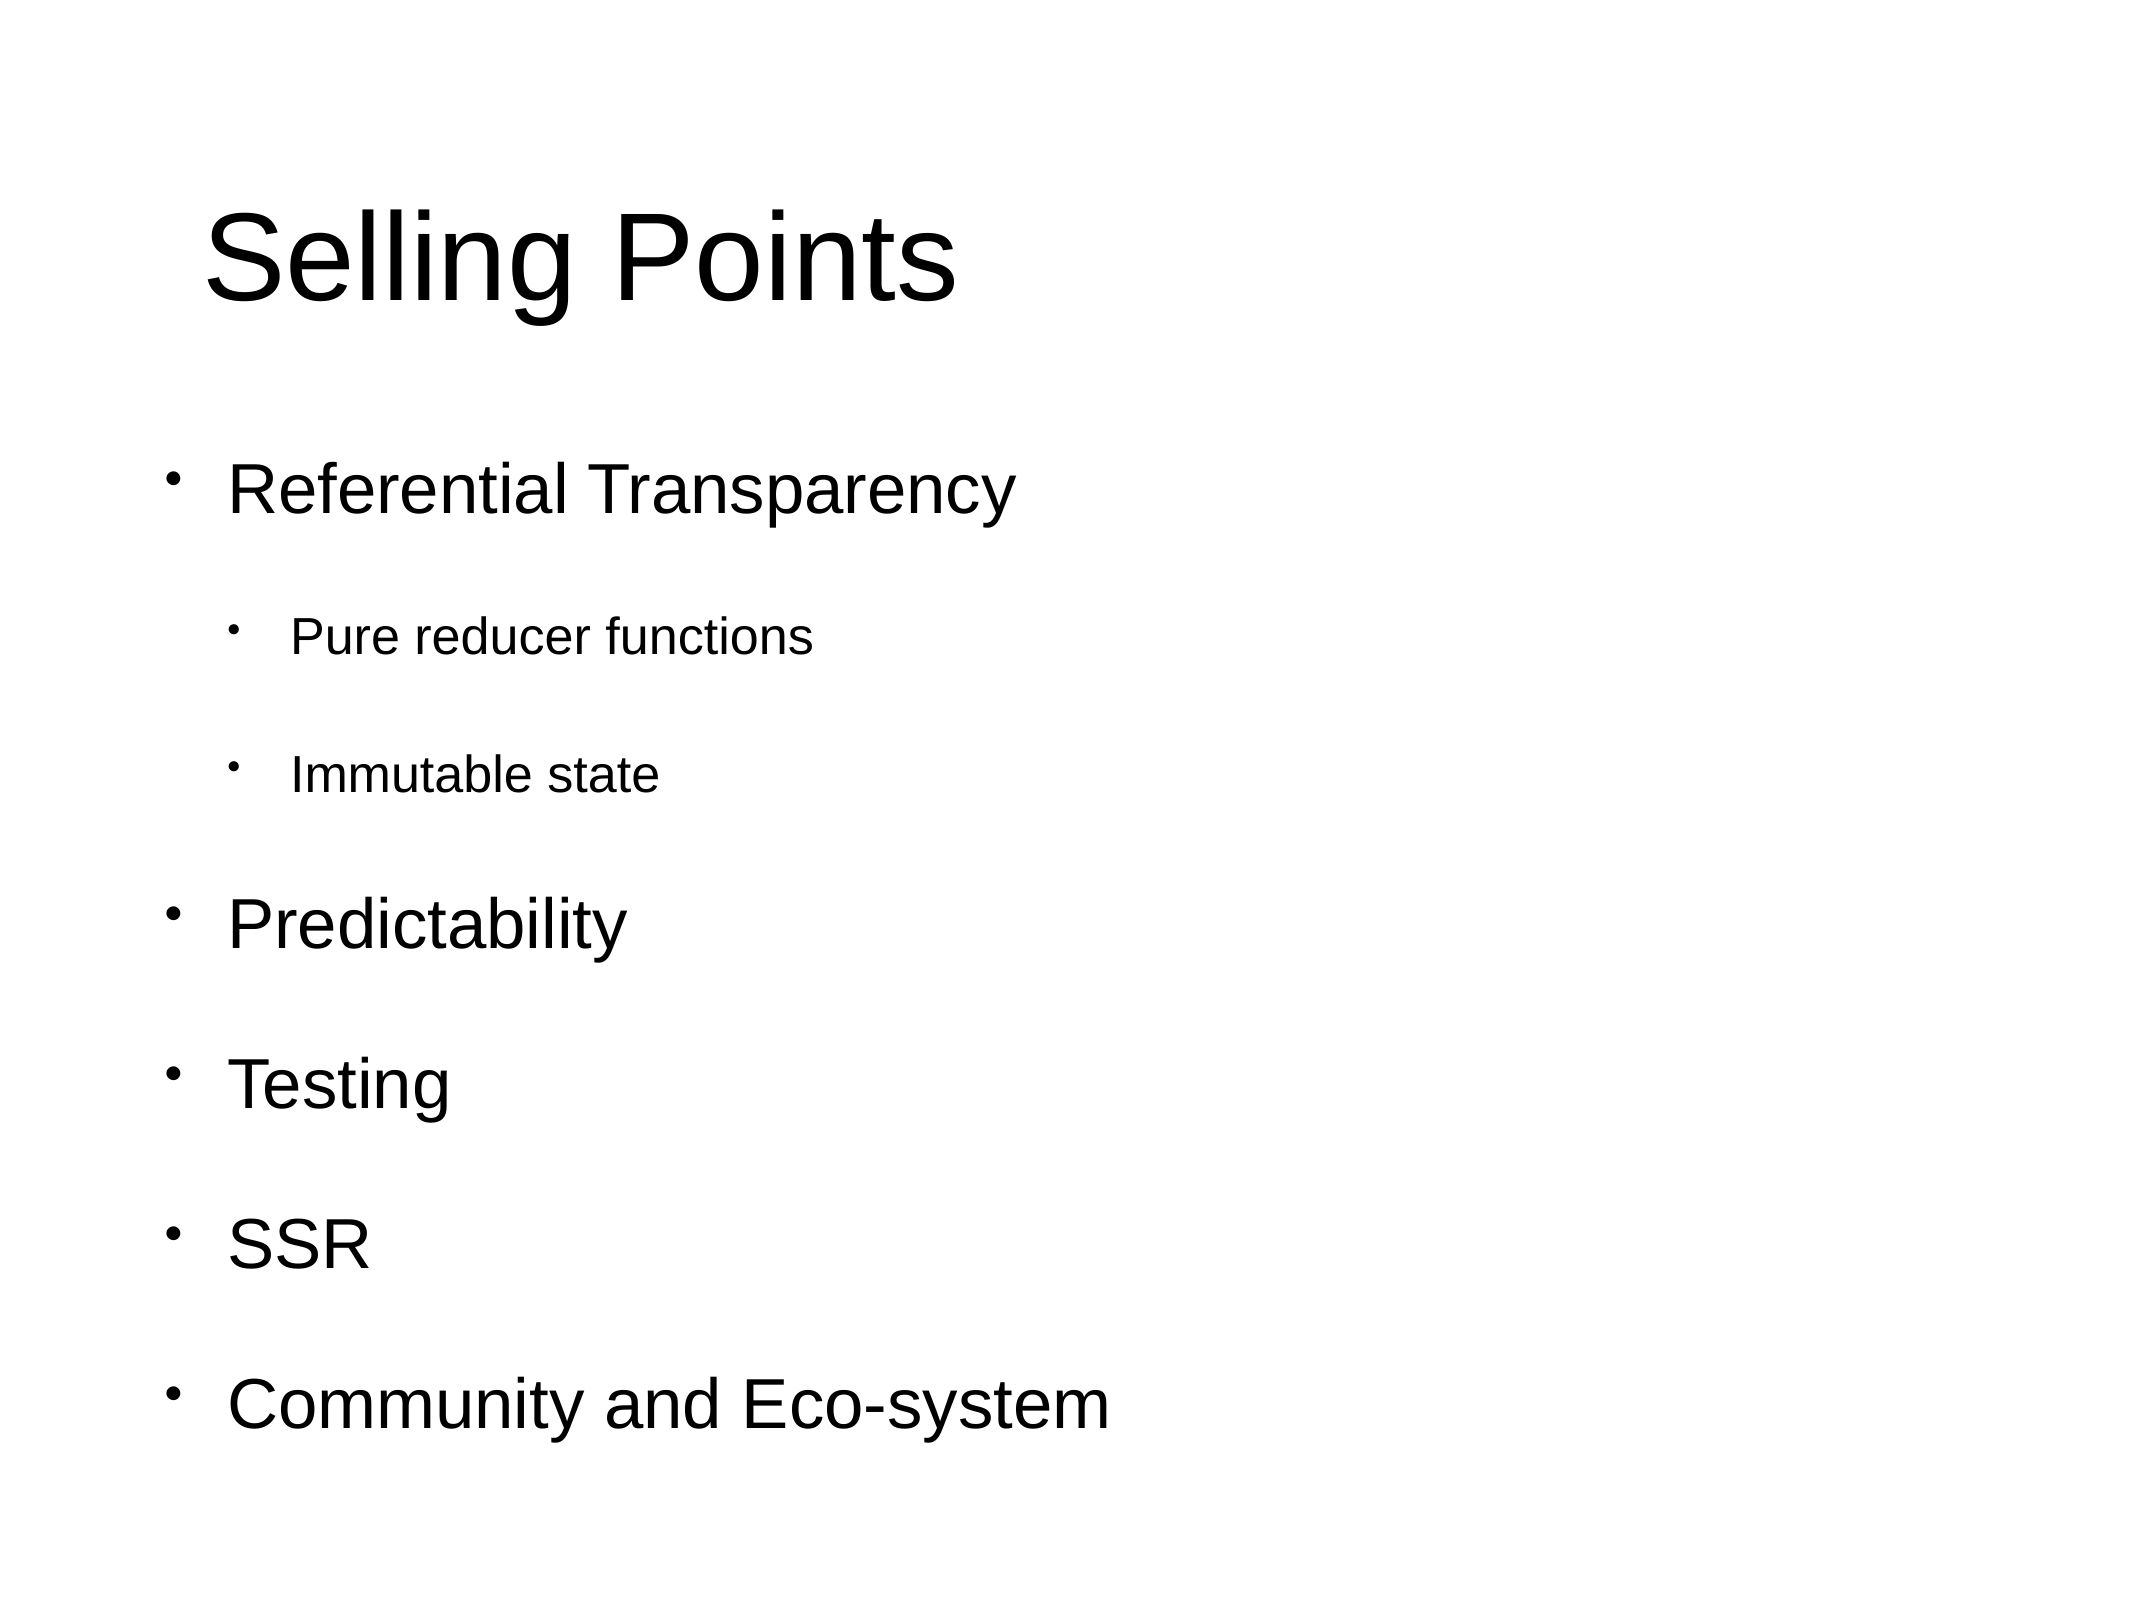

# Selling Points
Referential Transparency
Pure reducer functions
Immutable state
Predictability
Testing
SSR
Community and Eco-system